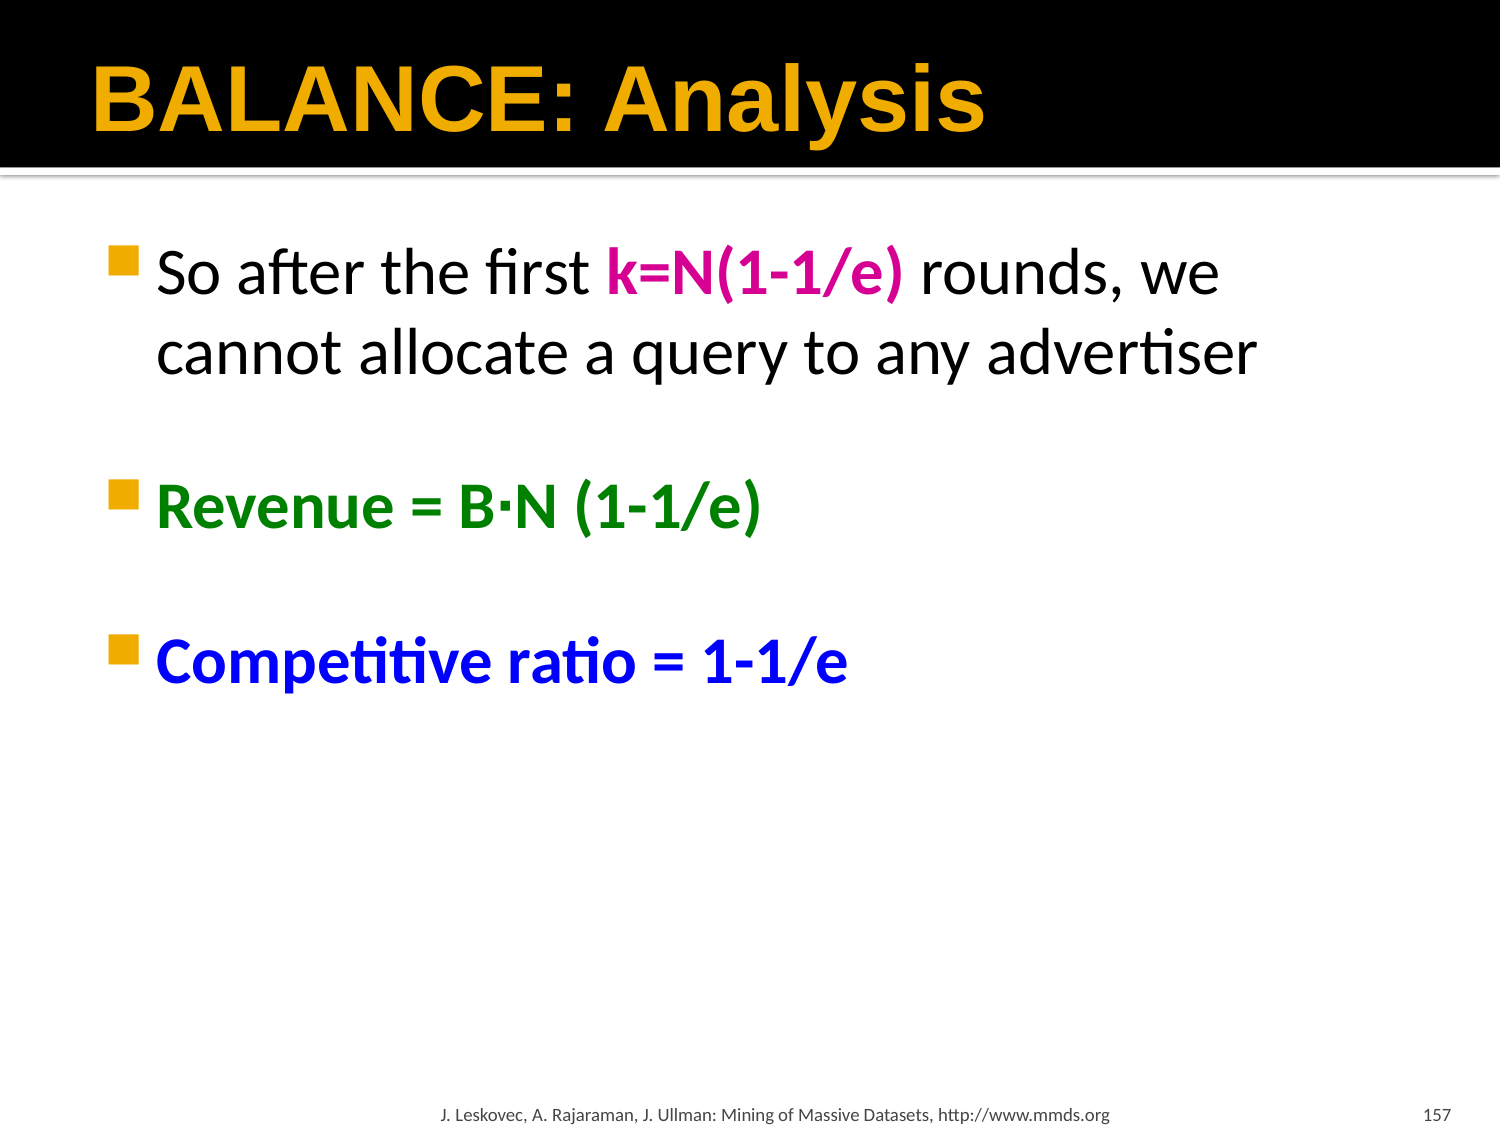

# BALANCE: Analysis
So after the first k=N(1-1/e) rounds, we
cannot allocate a query to any advertiser

Revenue = B∙N (1-1/e)

Competitive ratio = 1-1/e
J. Leskovec, A. Rajaraman, J. Ullman: Mining of Massive Datasets, http://www.mmds.org
157